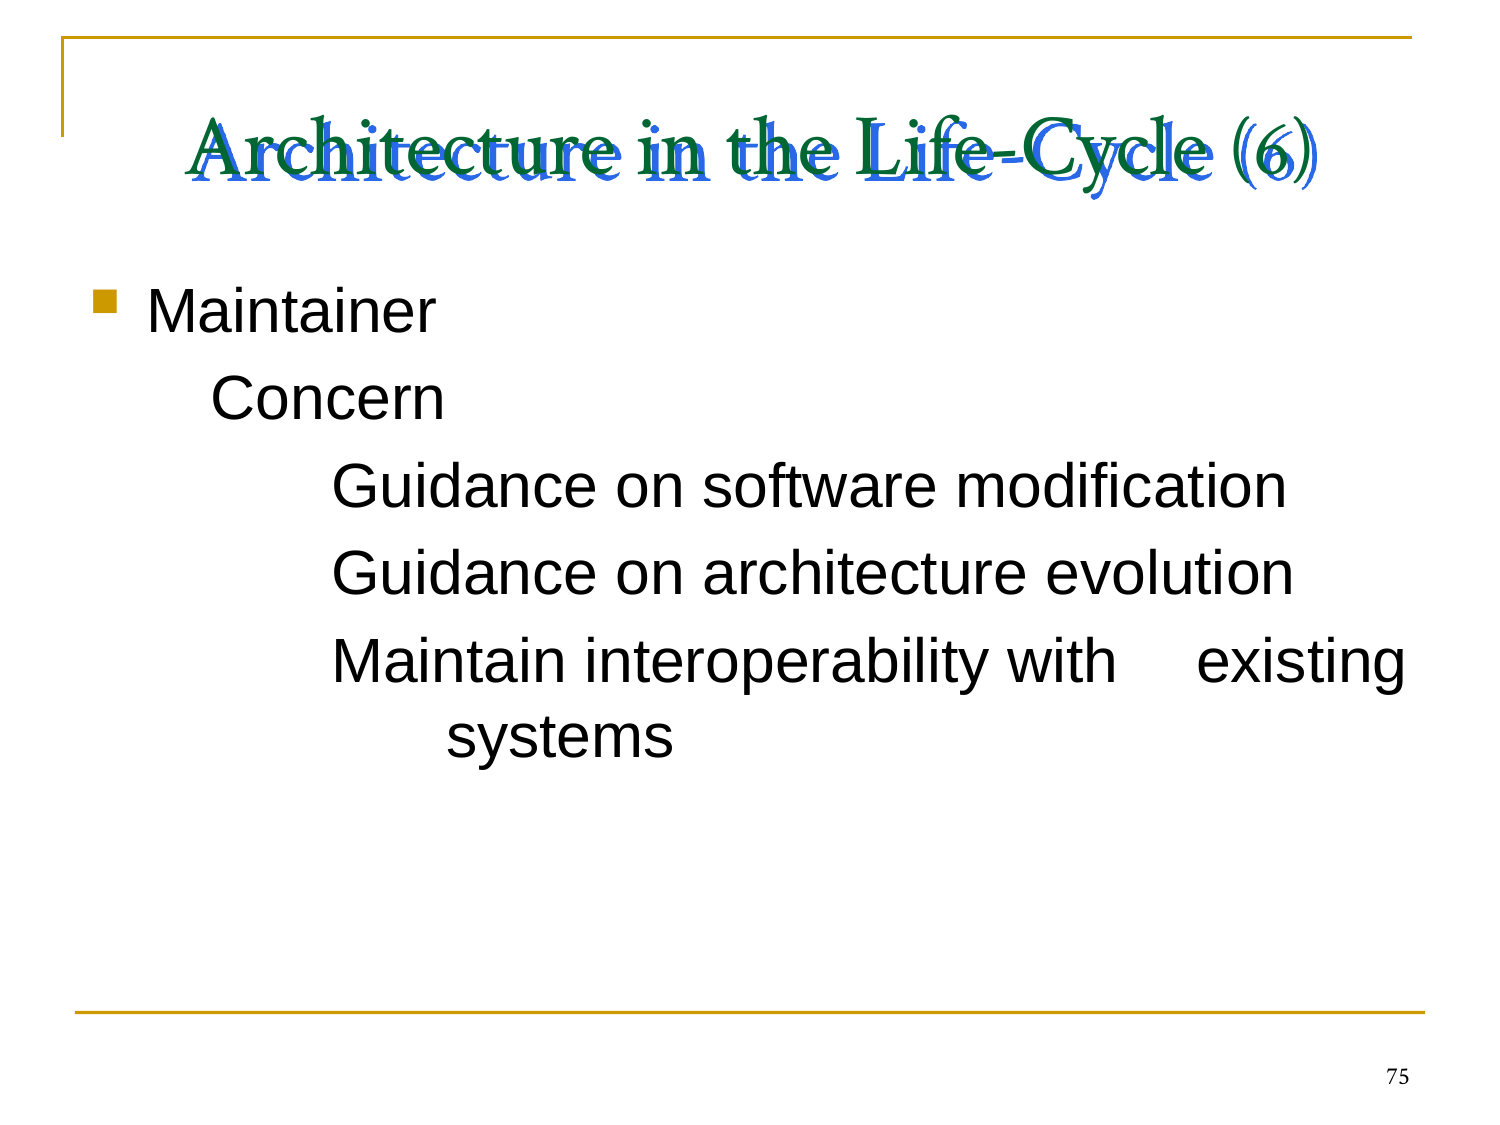

# Architecture in the Life-Cycle (6)
Maintainer
       Concern
              Guidance on software modification
              Guidance on architecture evolution
              Maintain interoperability with 	existing      		systems
75